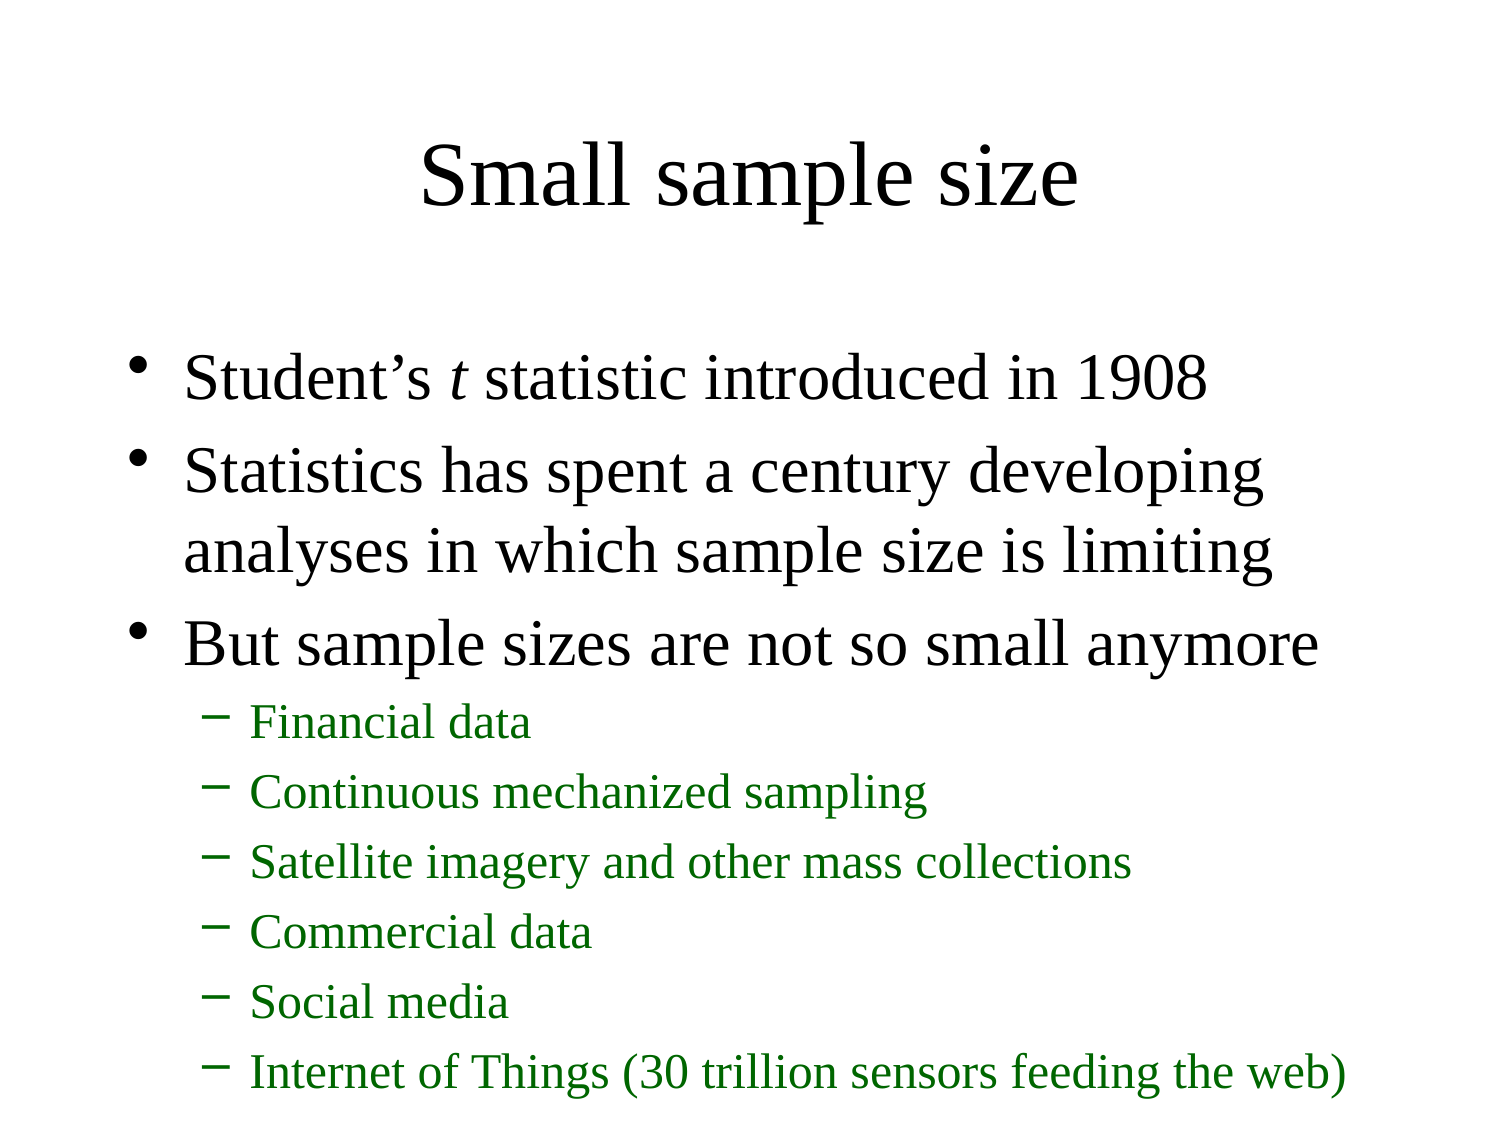

# Small sample size
Student’s t statistic introduced in 1908
Statistics has spent a century developing analyses in which sample size is limiting
But sample sizes are not so small anymore
Financial data
Continuous mechanized sampling
Satellite imagery and other mass collections
Commercial data
Social media
Internet of Things (30 trillion sensors feeding the web)